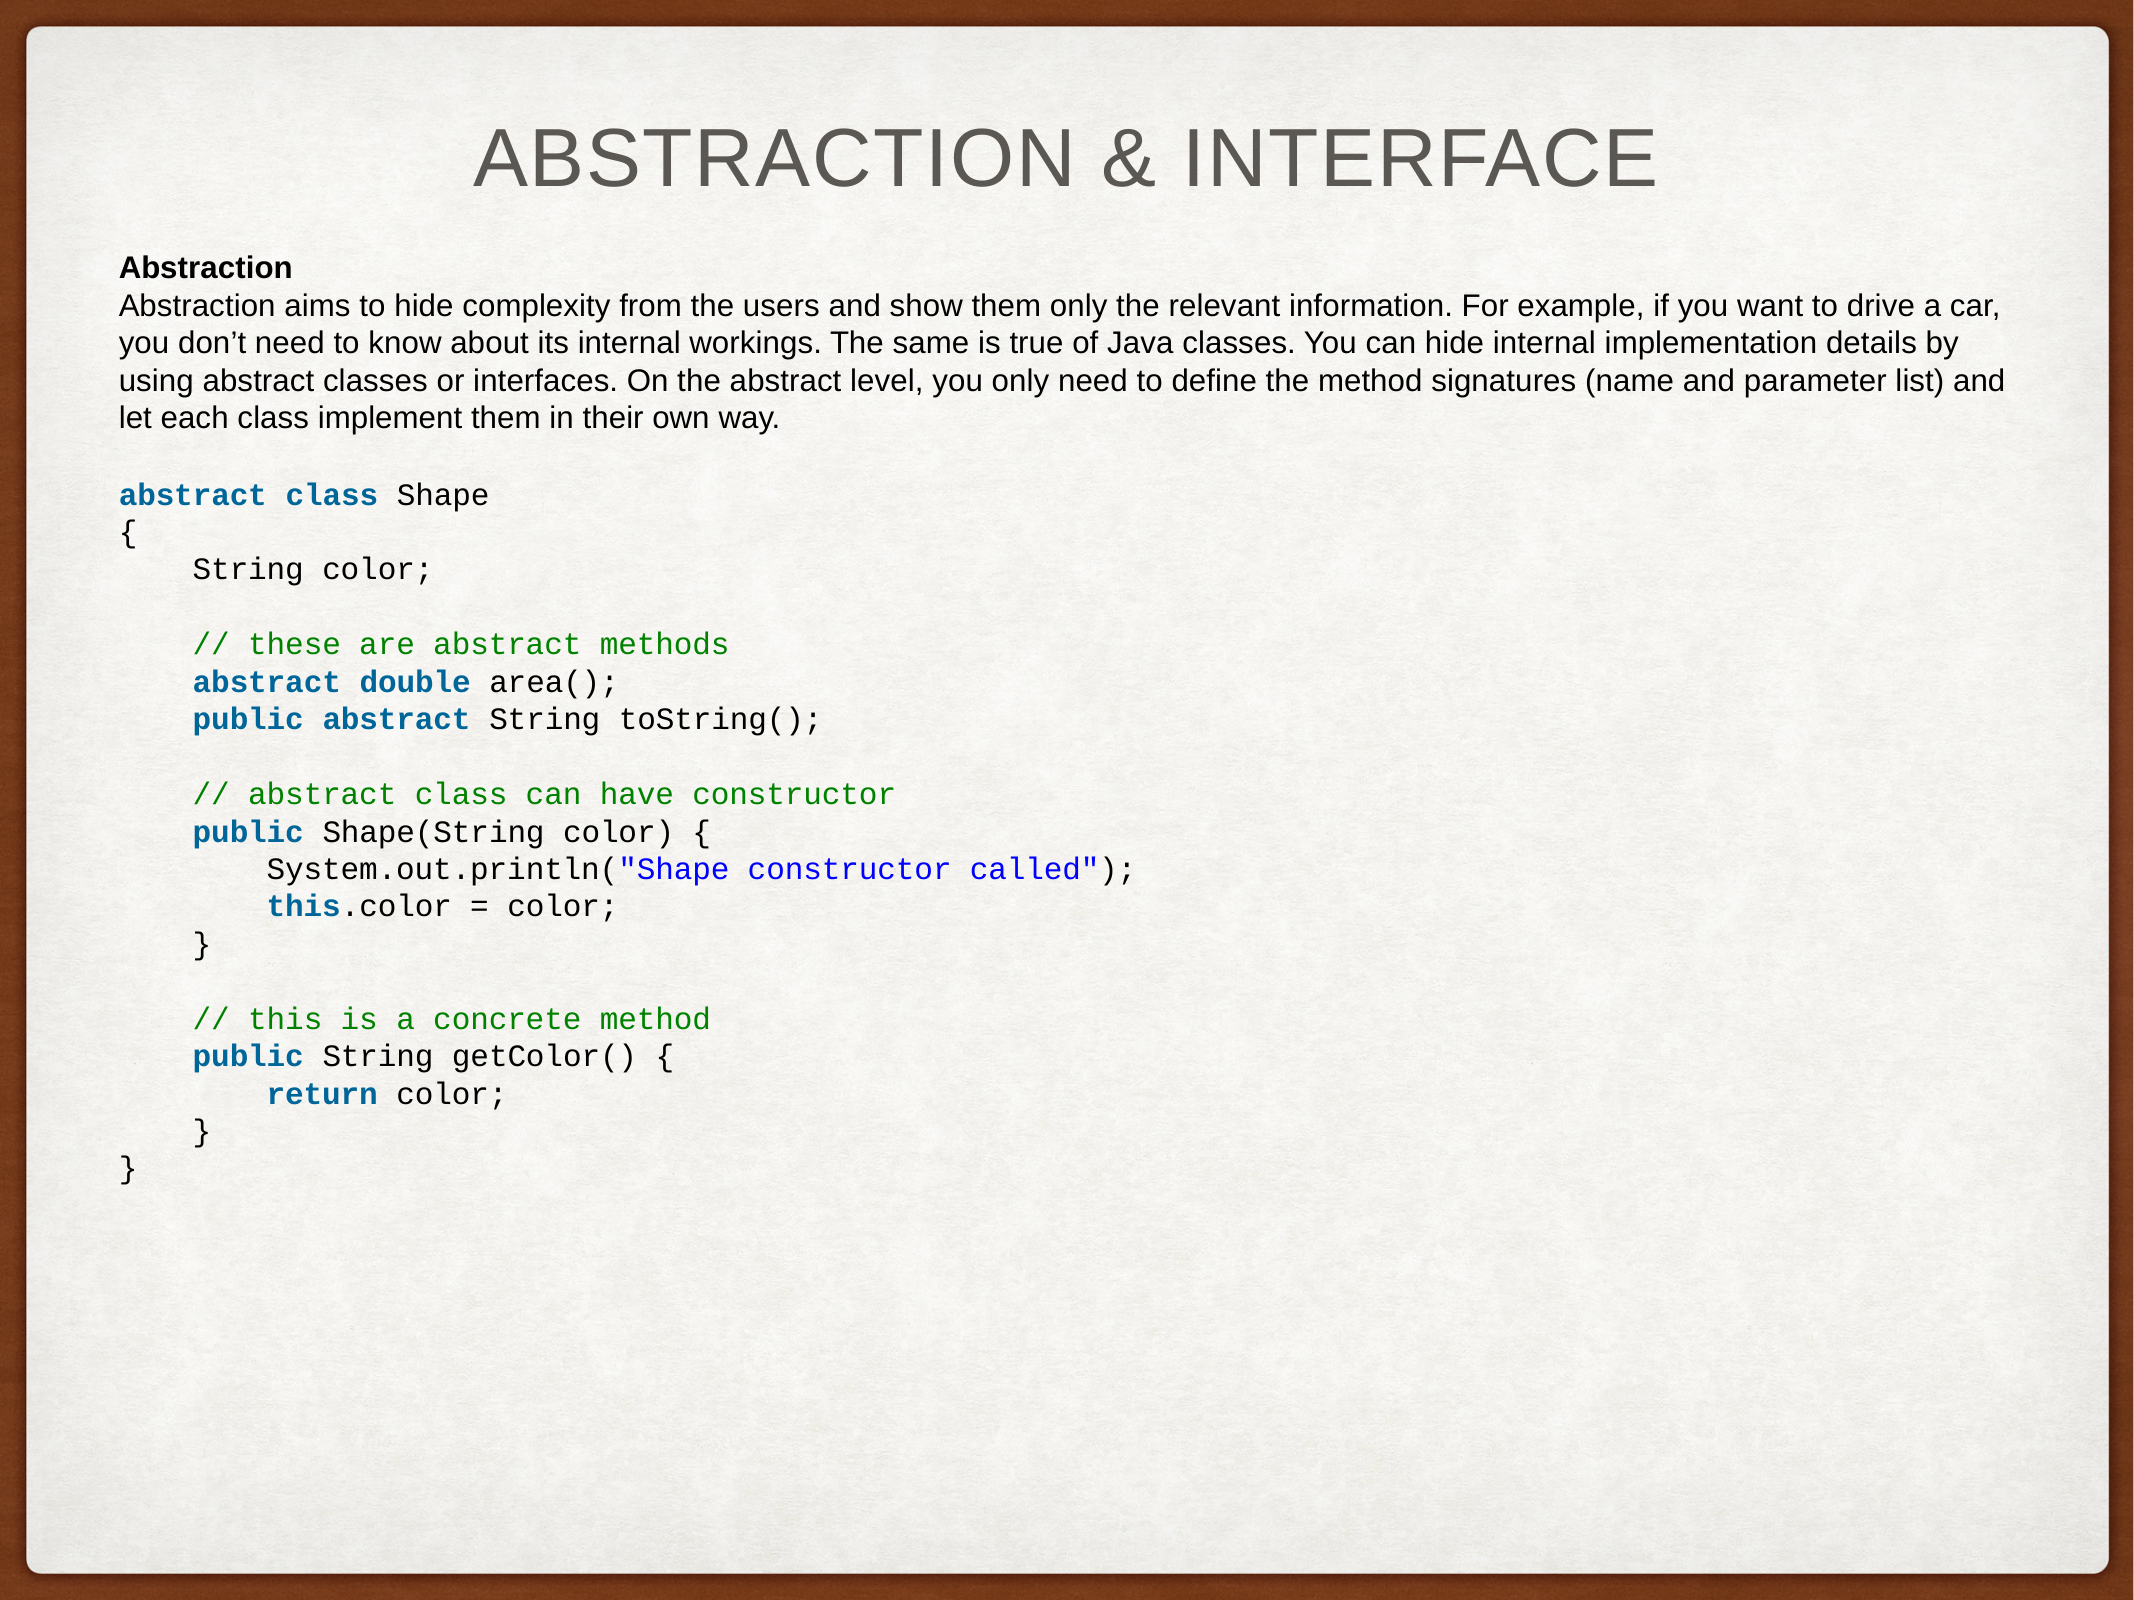

# Abstraction & Interface
Abstraction
Abstraction aims to hide complexity from the users and show them only the relevant information. For example, if you want to drive a car, you don’t need to know about its internal workings. The same is true of Java classes. You can hide internal implementation details by using abstract classes or interfaces. On the abstract level, you only need to define the method signatures (name and parameter list) and let each class implement them in their own way.

abstract class Shape
{
    String color;

    // these are abstract methods
    abstract double area();
    public abstract String toString();

    // abstract class can have constructor
    public Shape(String color) {
        System.out.println("Shape constructor called");
        this.color = color;
    }

    // this is a concrete method
    public String getColor() {
        return color;
    }
}